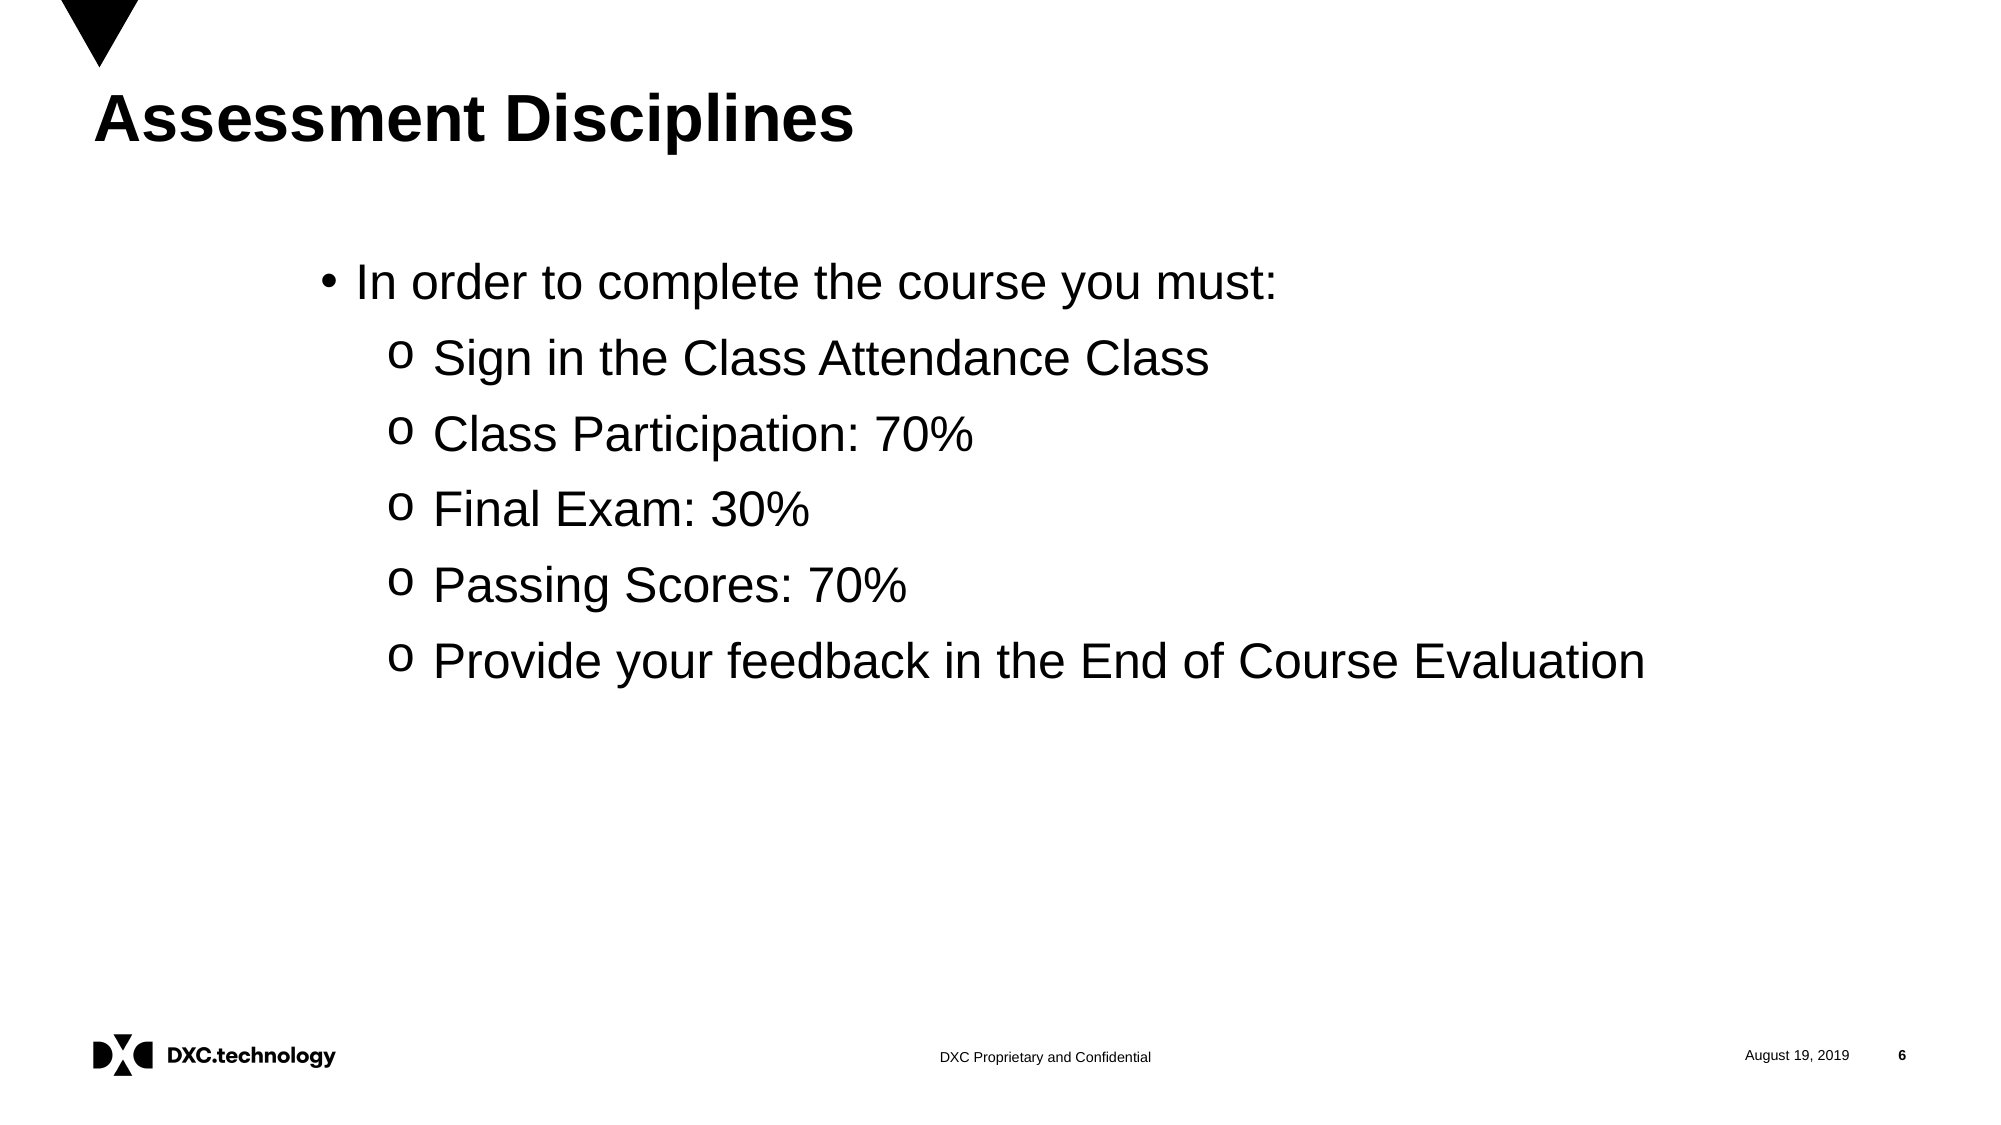

# Assessment Disciplines
In order to complete the course you must:
Sign in the Class Attendance Class
Class Participation: 70%
Final Exam: 30%
Passing Scores: 70%
Provide your feedback in the End of Course Evaluation